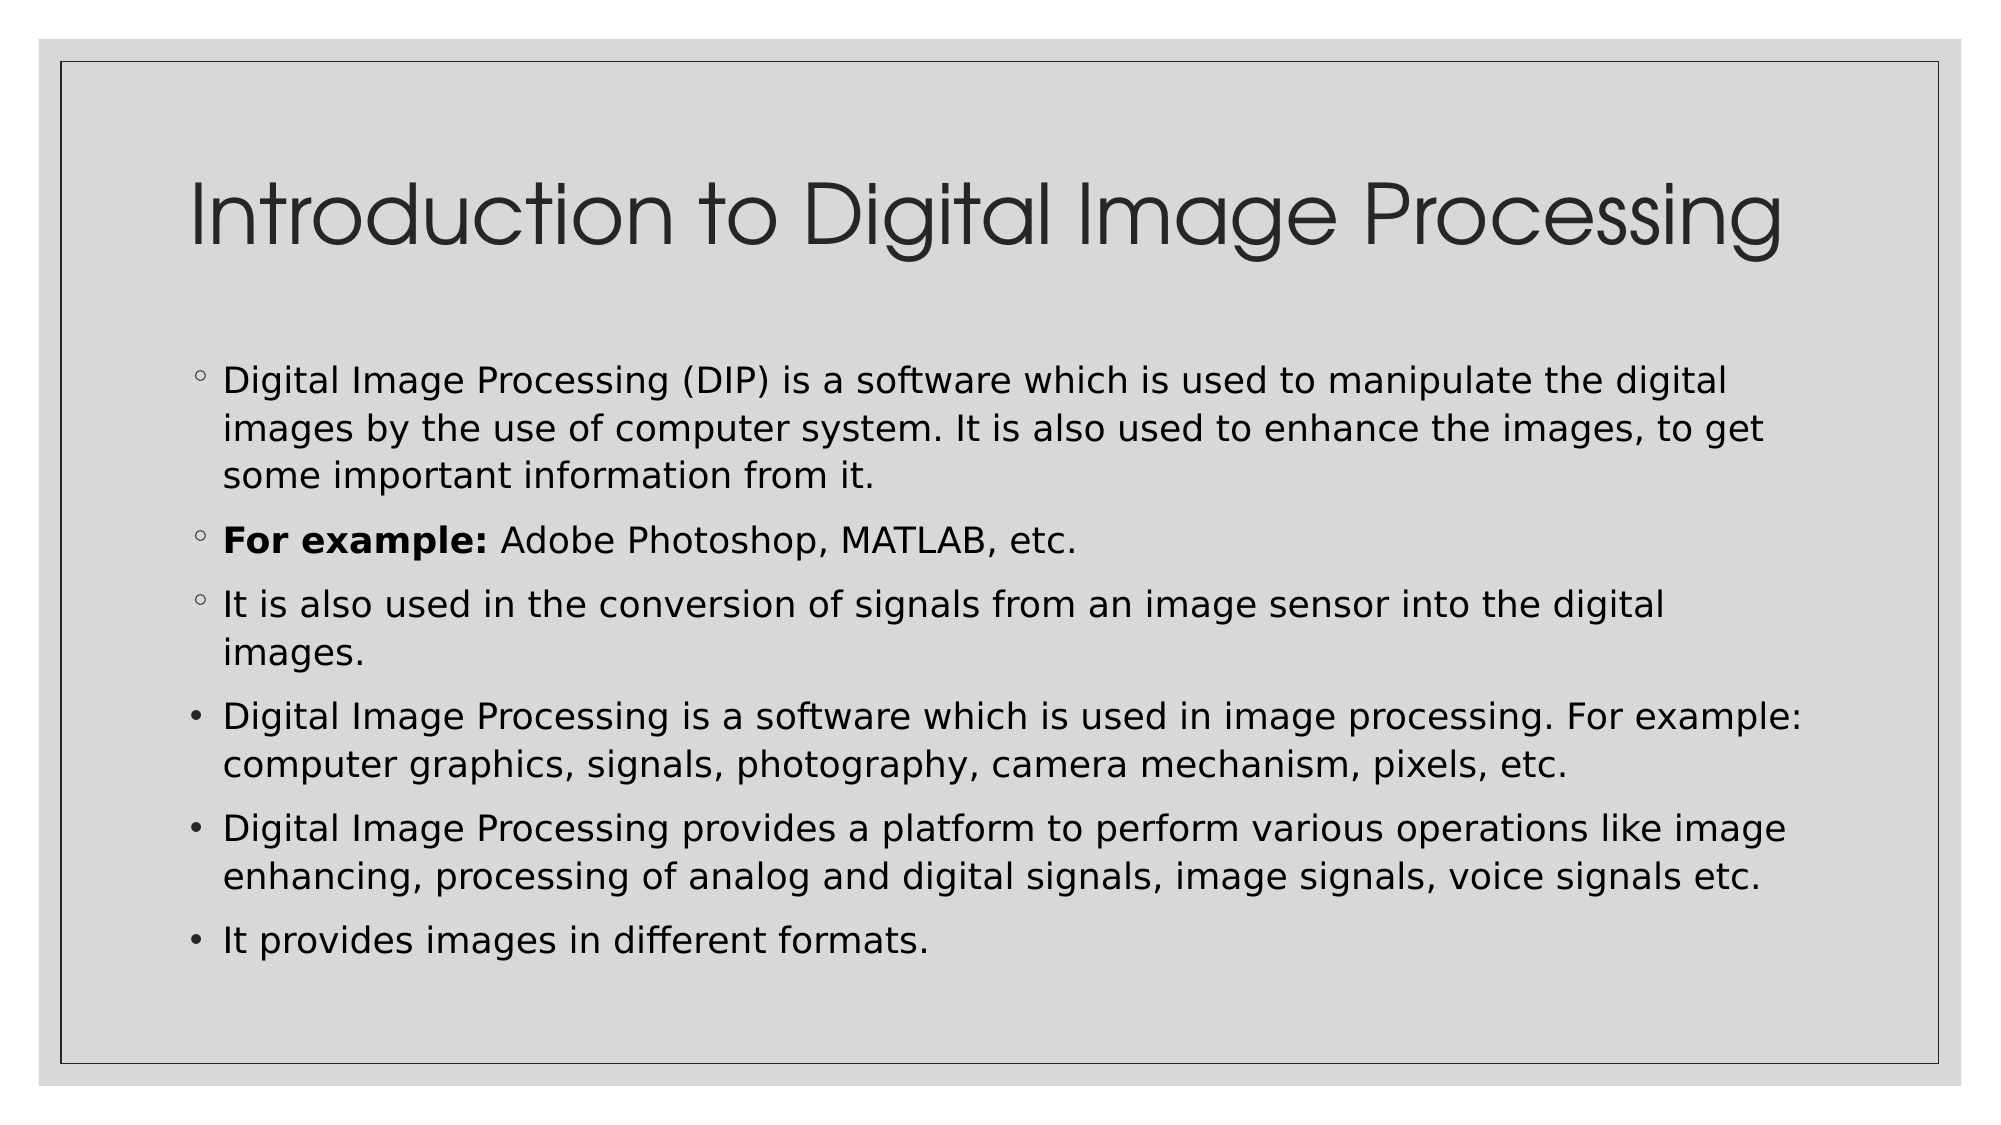

# Introduction to Digital Image Processing
Digital Image Processing (DIP) is a software which is used to manipulate the digital images by the use of computer system. It is also used to enhance the images, to get some important information from it.
For example: Adobe Photoshop, MATLAB, etc.
It is also used in the conversion of signals from an image sensor into the digital images.
Digital Image Processing is a software which is used in image processing. For example: computer graphics, signals, photography, camera mechanism, pixels, etc.
Digital Image Processing provides a platform to perform various operations like image enhancing, processing of analog and digital signals, image signals, voice signals etc.
It provides images in different formats.